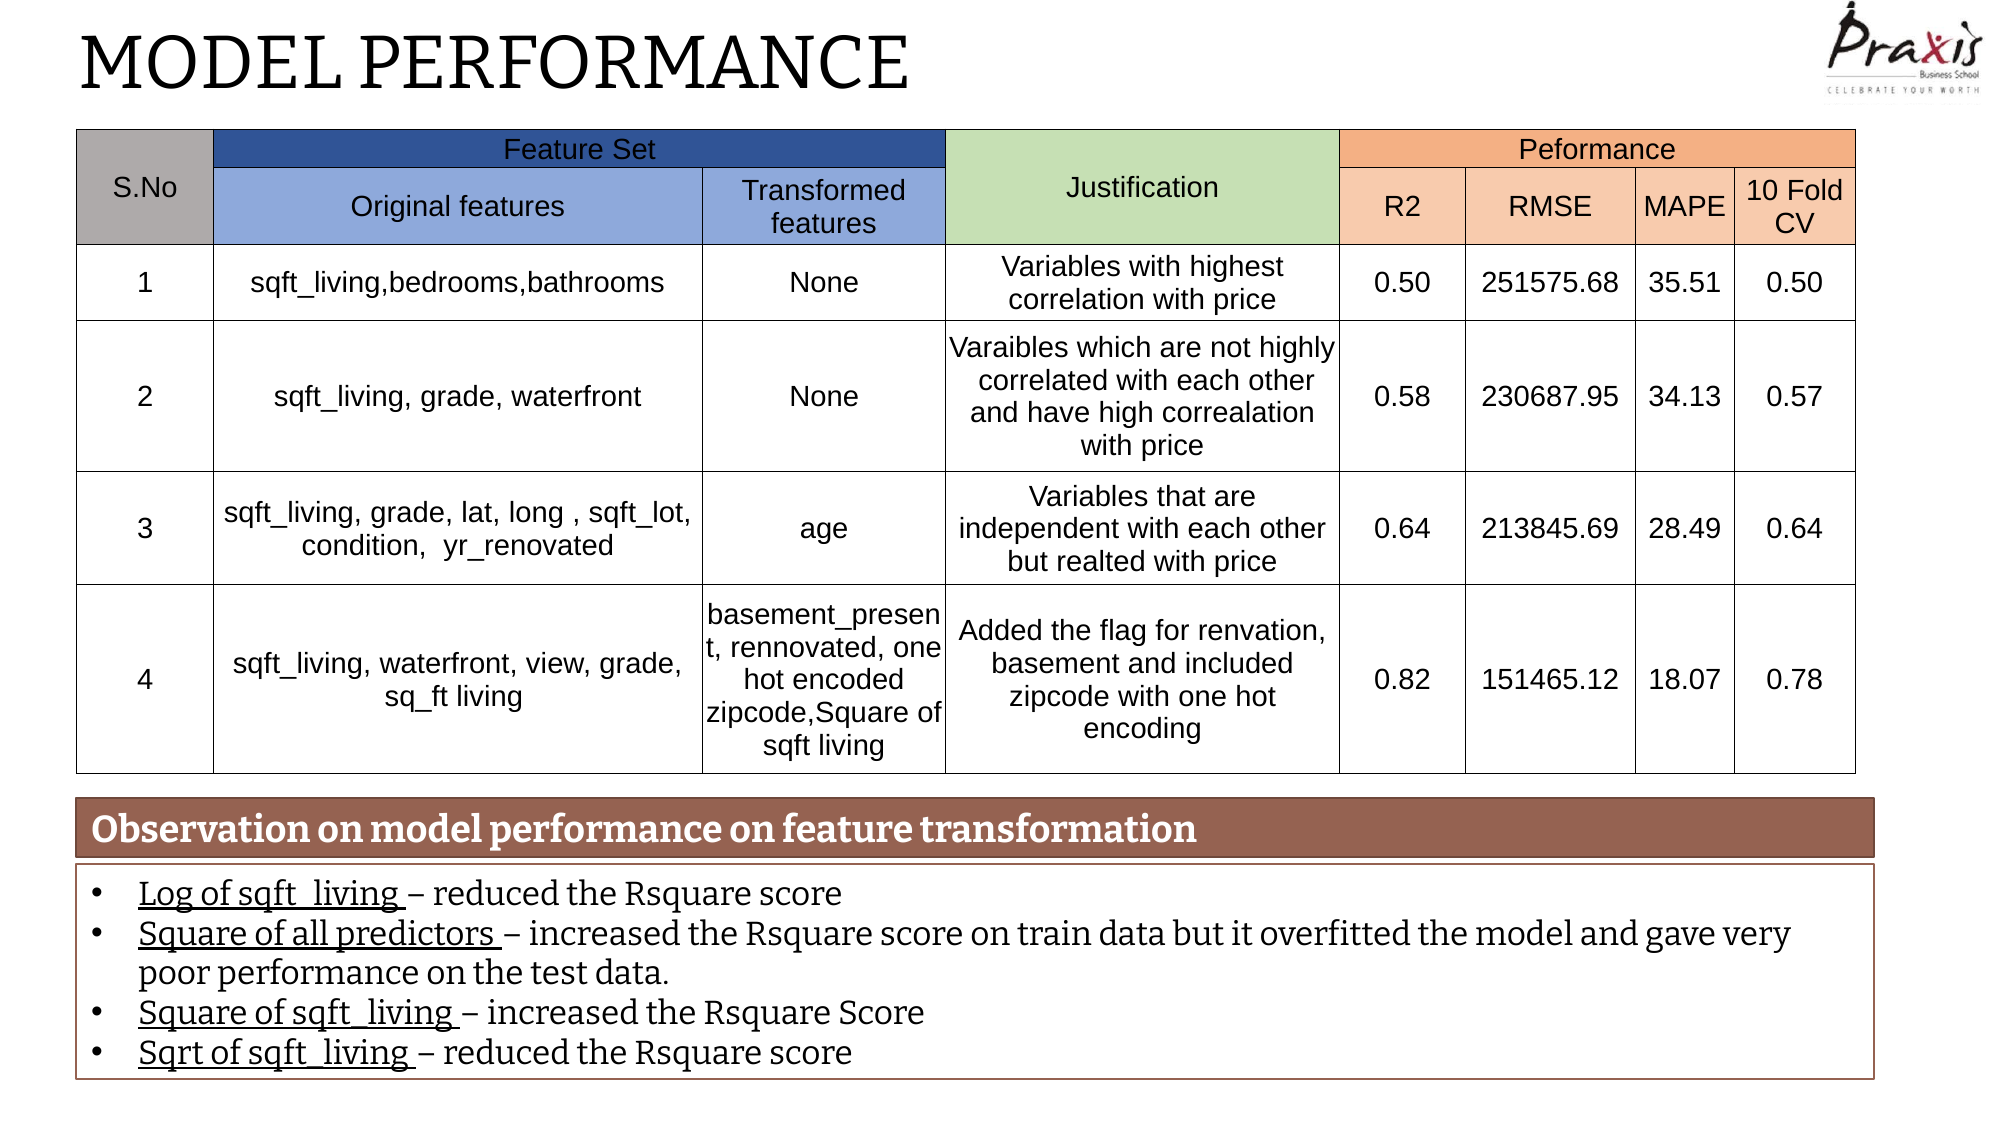

# model performance
| S.No | Feature Set |  | Justification | Peformance |  |  |  |
| --- | --- | --- | --- | --- | --- | --- | --- |
|  | Original features | Transformed features |  | R2 | RMSE | MAPE | 10 Fold CV |
| 1 | sqft\_living,bedrooms,bathrooms | None | Variables with highest correlation with price | 0.50 | 251575.68 | 35.51 | 0.50 |
| 2 | sqft\_living, grade, waterfront | None | Varaibles which are not highly correlated with each other and have high correalation with price | 0.58 | 230687.95 | 34.13 | 0.57 |
| 3 | sqft\_living, grade, lat, long , sqft\_lot, condition, yr\_renovated | age | Variables that are independent with each other but realted with price | 0.64 | 213845.69 | 28.49 | 0.64 |
| 4 | sqft\_living, waterfront, view, grade, sq\_ft living | basement\_present, rennovated, one hot encoded zipcode,Square of sqft living | Added the flag for renvation, basement and included zipcode with one hot encoding | 0.82 | 151465.12 | 18.07 | 0.78 |
Observation on model performance on feature transformation
Log of sqft_living – reduced the Rsquare score
Square of all predictors – increased the Rsquare score on train data but it overfitted the model and gave very poor performance on the test data.
Square of sqft_living – increased the Rsquare Score
Sqrt of sqft_living – reduced the Rsquare score